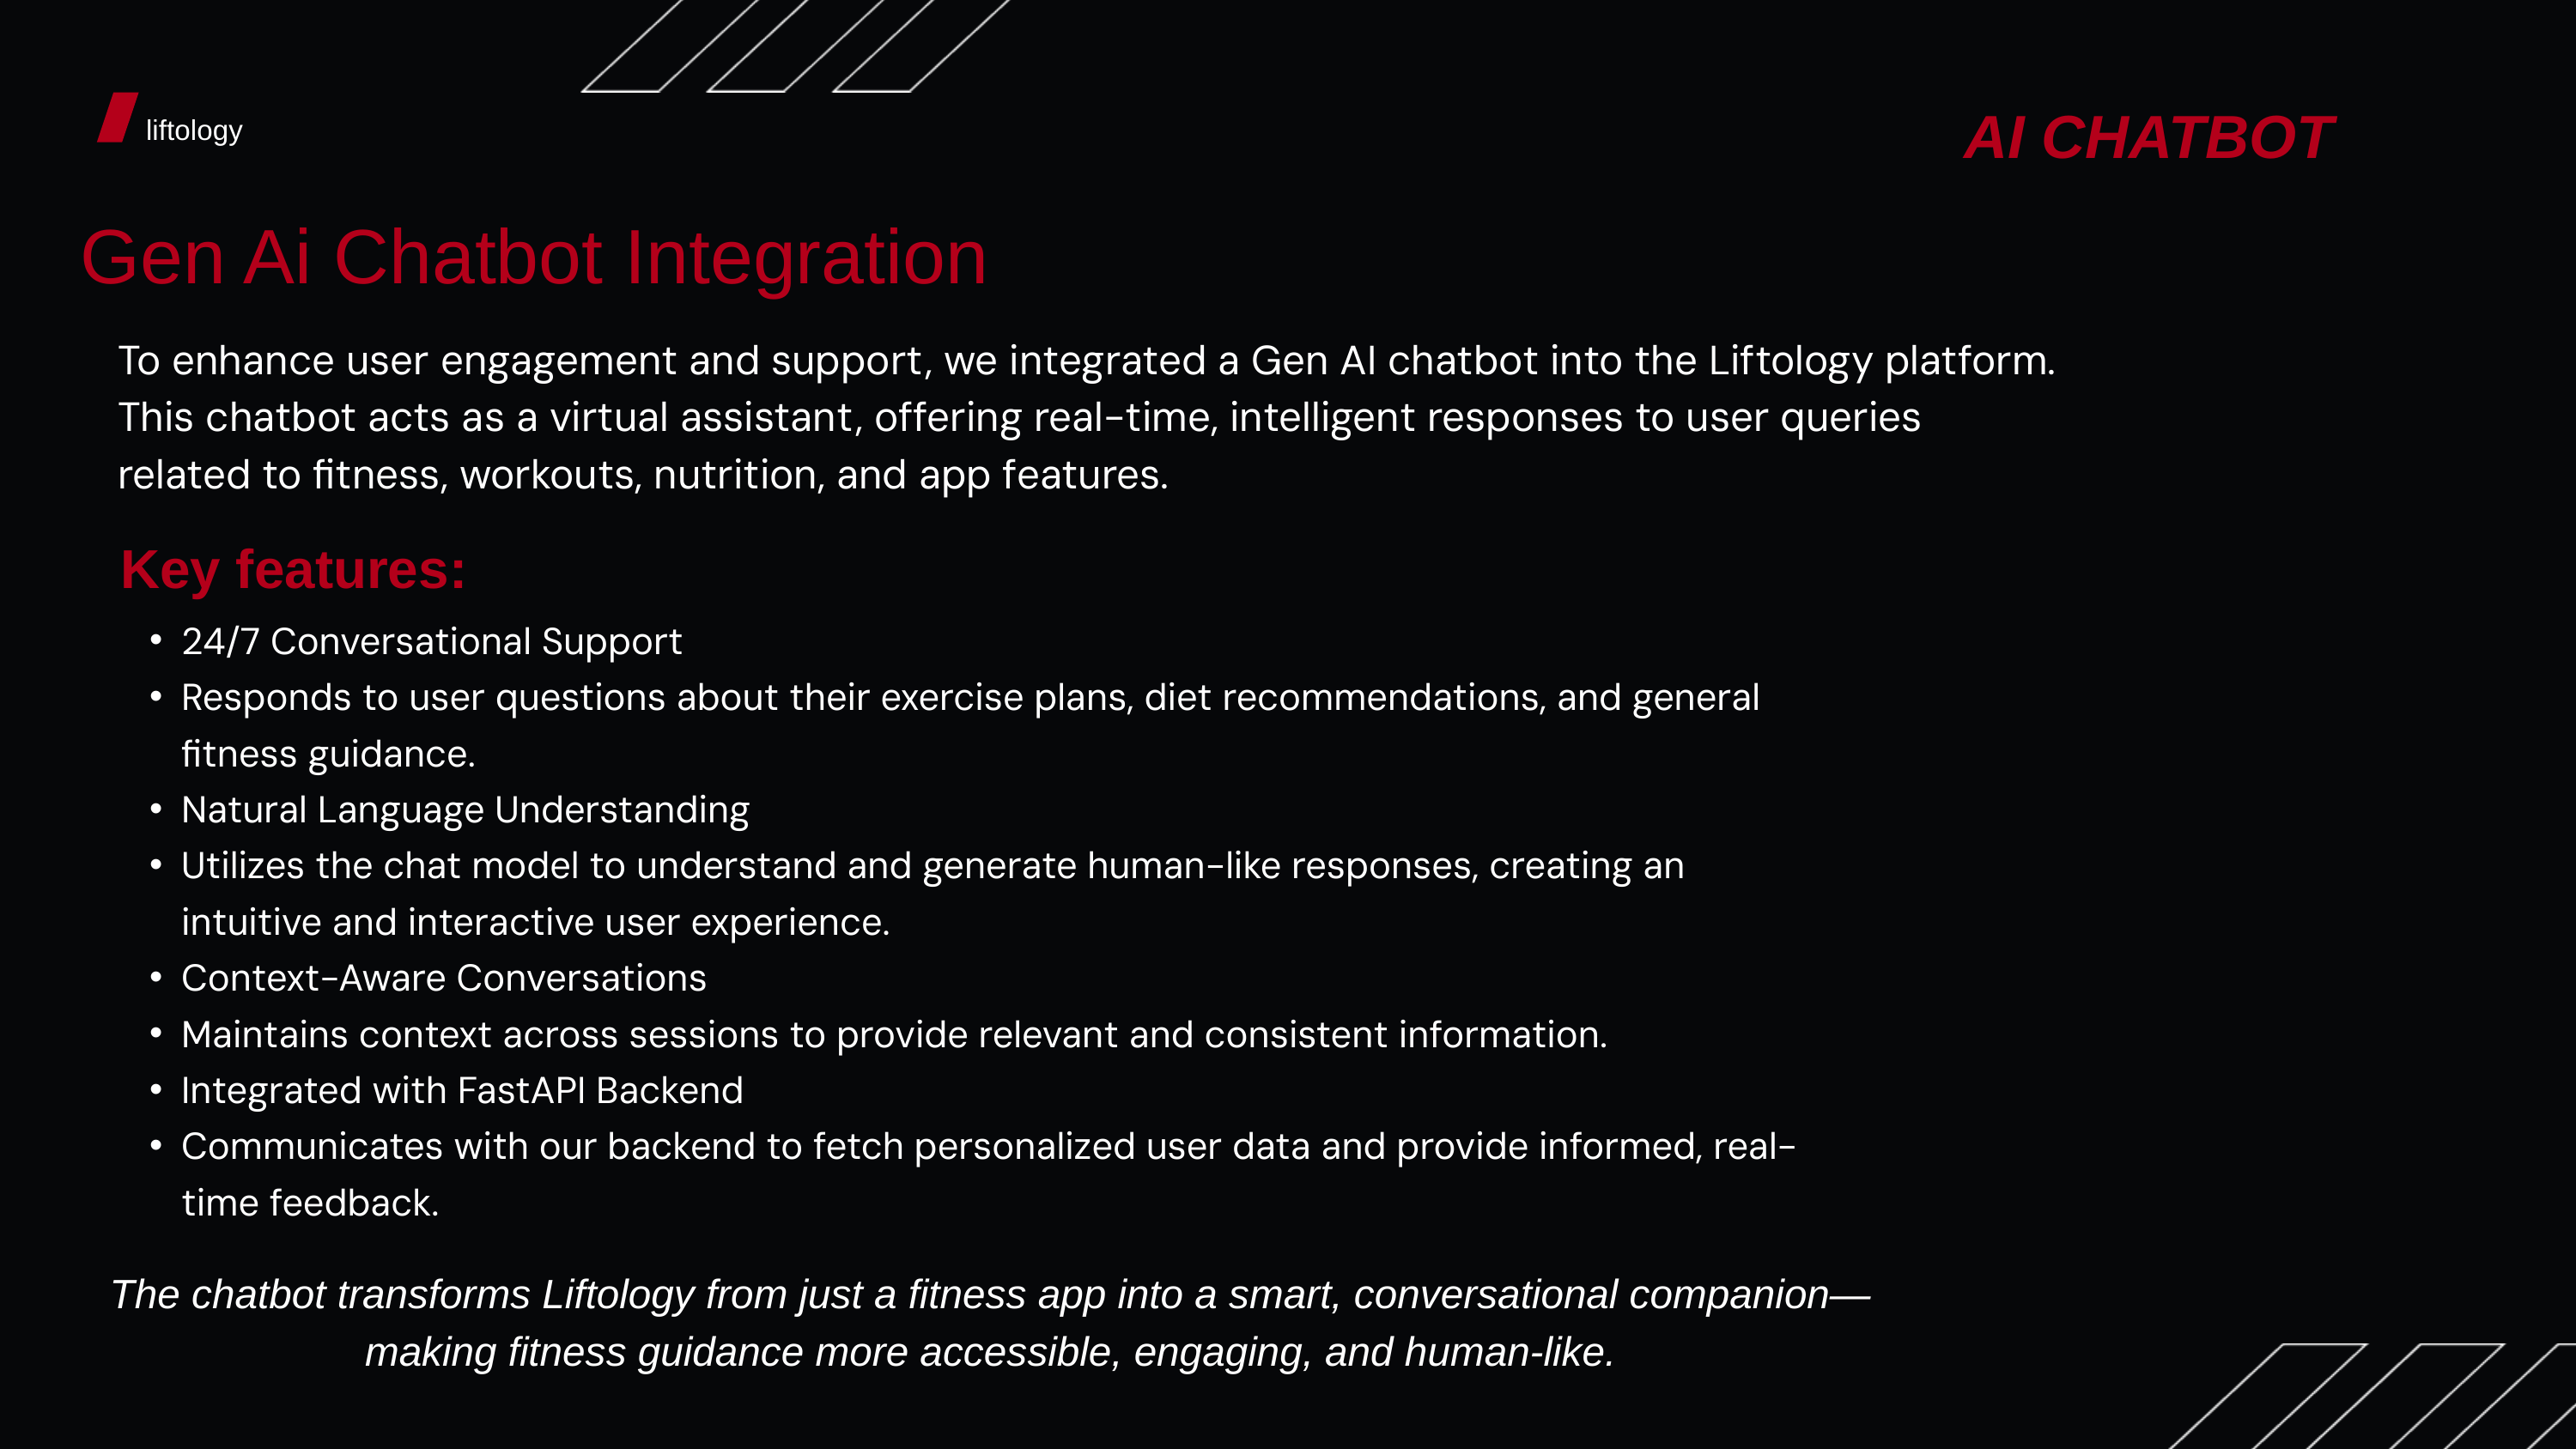

AI CHATBOT

liftology
Gen Ai Chatbot Integration
To enhance user engagement and support, we integrated a Gen AI chatbot into the Liftology platform. This chatbot acts as a virtual assistant, offering real-time, intelligent responses to user queries related to fitness, workouts, nutrition, and app features.
Key features:
24/7 Conversational Support
Responds to user questions about their exercise plans, diet recommendations, and general fitness guidance.
Natural Language Understanding
Utilizes the chat model to understand and generate human-like responses, creating an intuitive and interactive user experience.
Context-Aware Conversations
Maintains context across sessions to provide relevant and consistent information.
Integrated with FastAPI Backend
Communicates with our backend to fetch personalized user data and provide informed, real-time feedback.

The chatbot transforms Liftology from just a fitness app into a smart, conversational companion—making fitness guidance more accessible, engaging, and human-like.